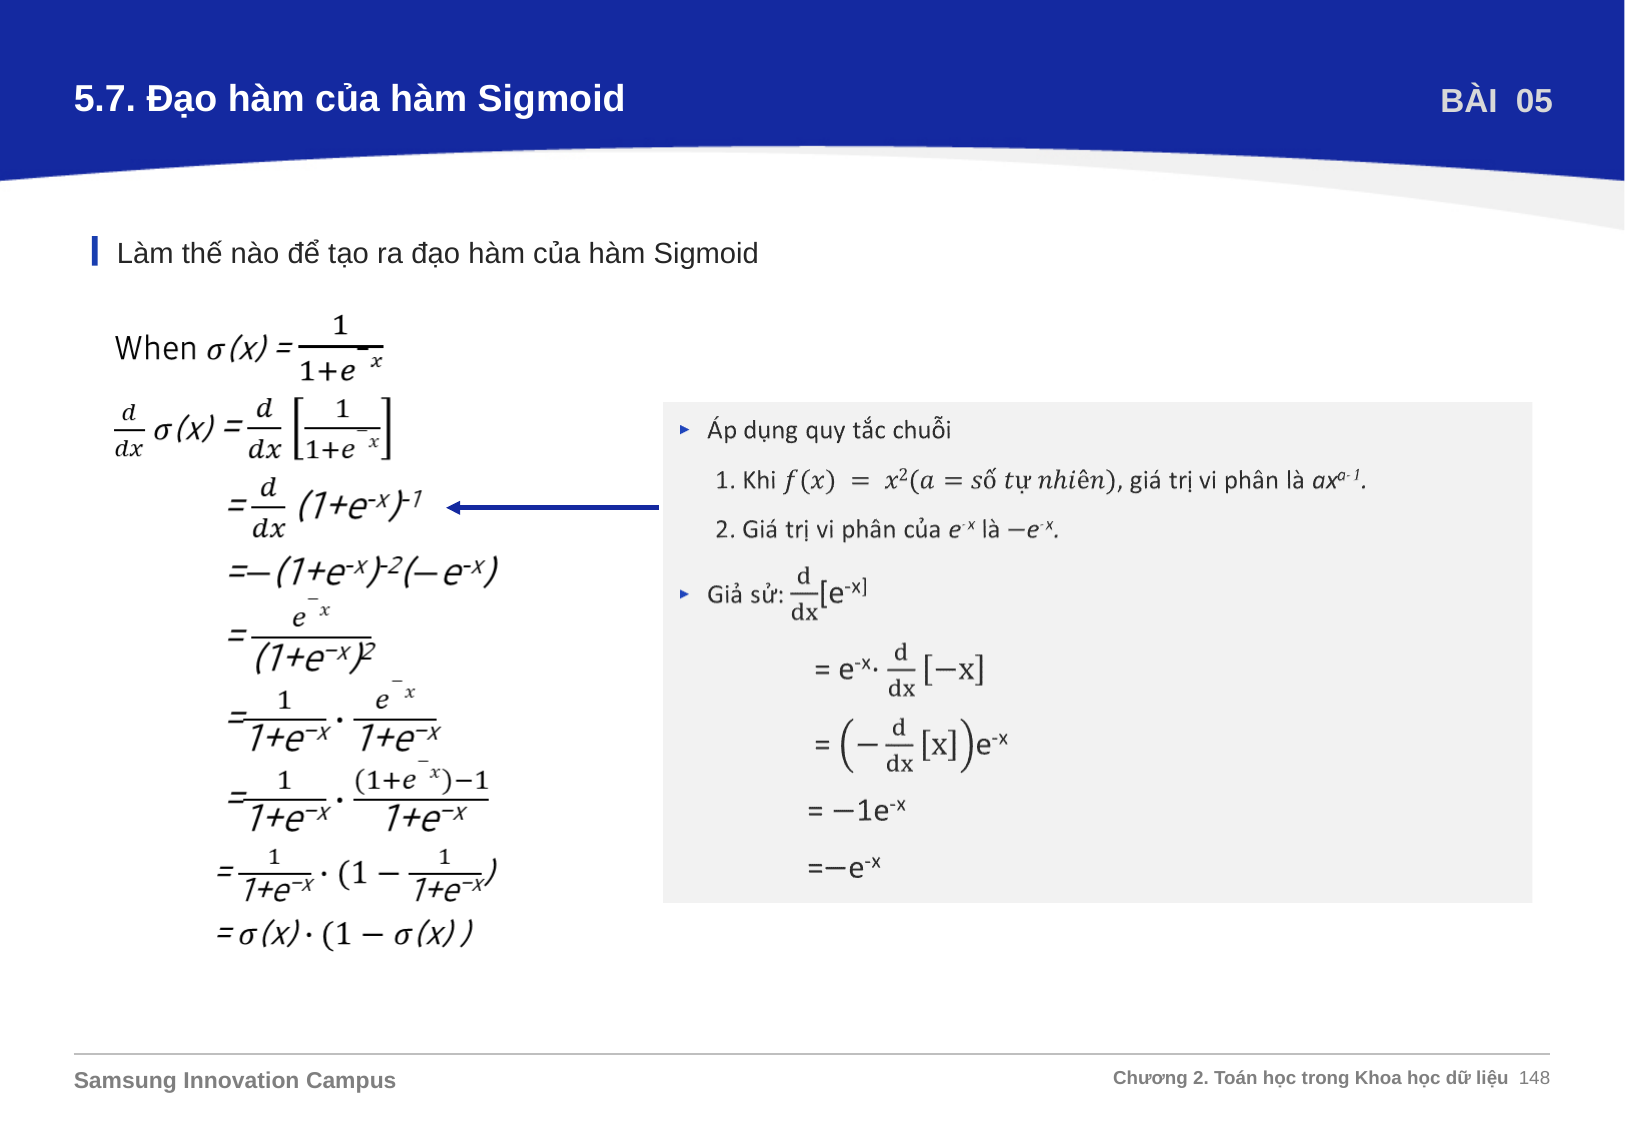

5.7. Đạo hàm của hàm Sigmoid
BÀI  05
Làm thế nào để tạo ra đạo hàm của hàm Sigmoid